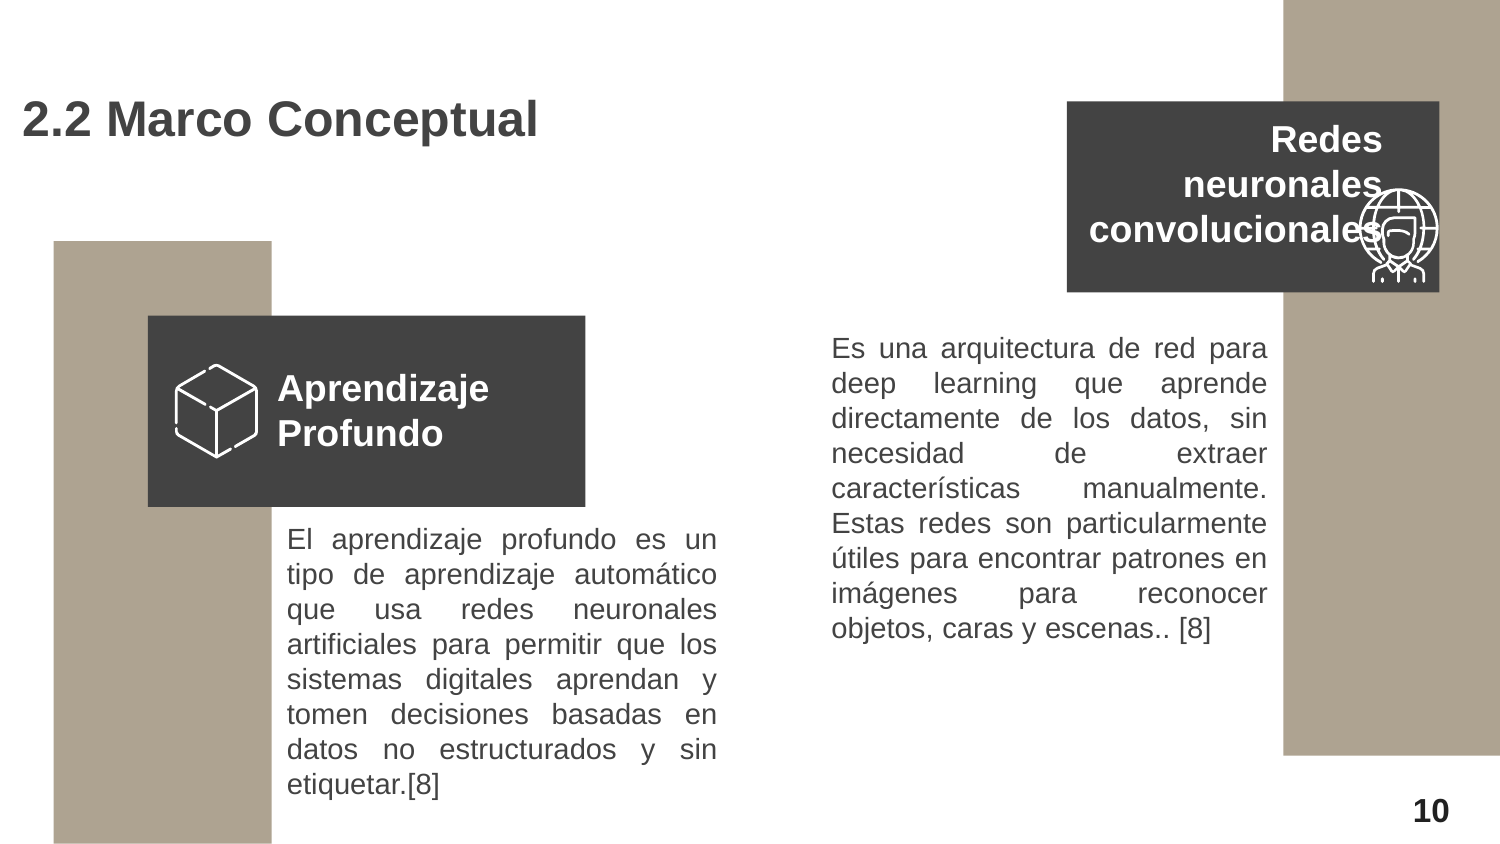

# 2.2 Marco Conceptual

Redes neuronales convolucionales

Es una arquitectura de red para deep learning que aprende directamente de los datos, sin necesidad de extraer características manualmente. Estas redes son particularmente útiles para encontrar patrones en imágenes para reconocer objetos, caras y escenas.. [8]

Aprendizaje Profundo
El aprendizaje profundo es un tipo de aprendizaje automático que usa redes neuronales artificiales para permitir que los sistemas digitales aprendan y tomen decisiones basadas en datos no estructurados y sin etiquetar.[8]
10